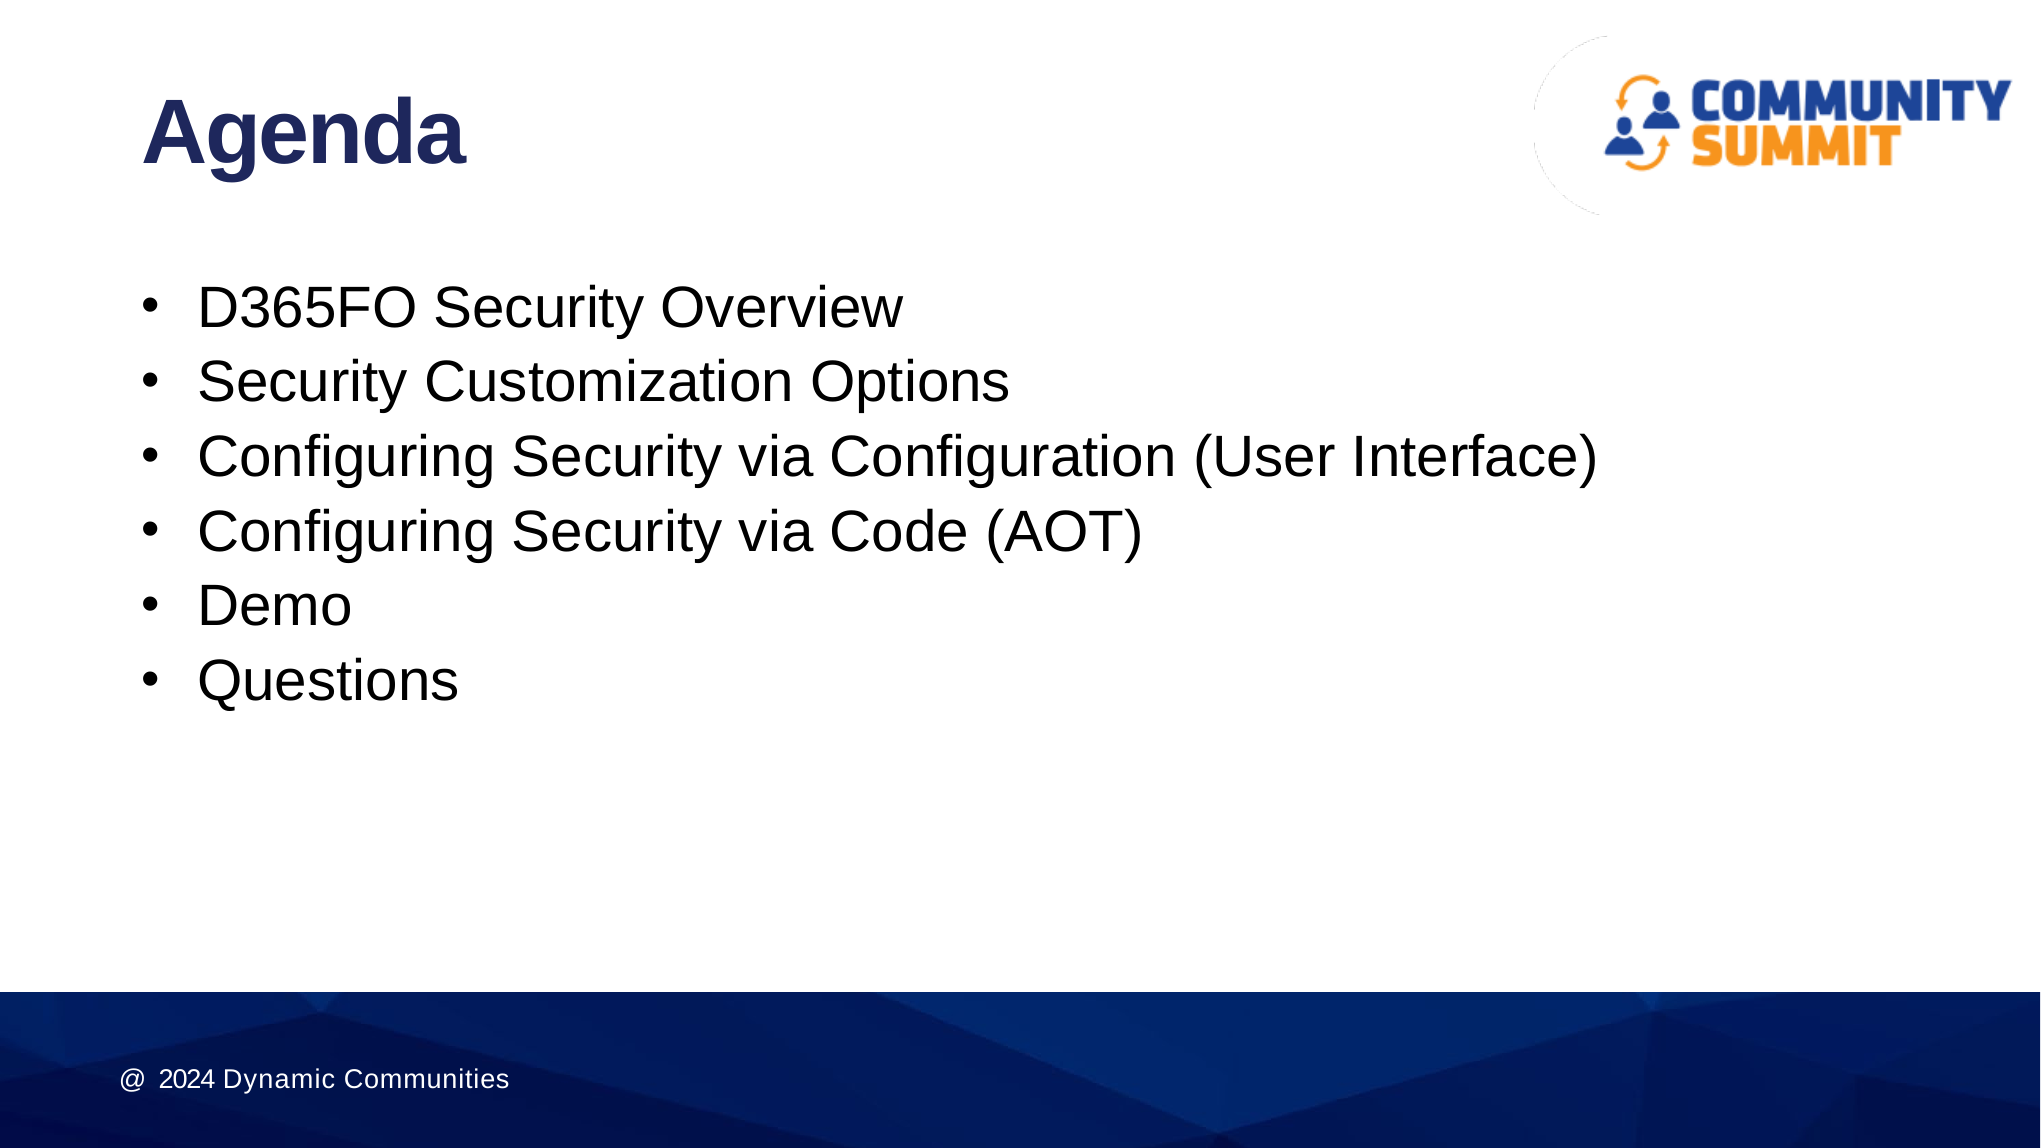

# Agenda
D365FO Security Overview
Security Customization Options
Configuring Security via Configuration (User Interface)
Configuring Security via Code (AOT)
Demo
Questions